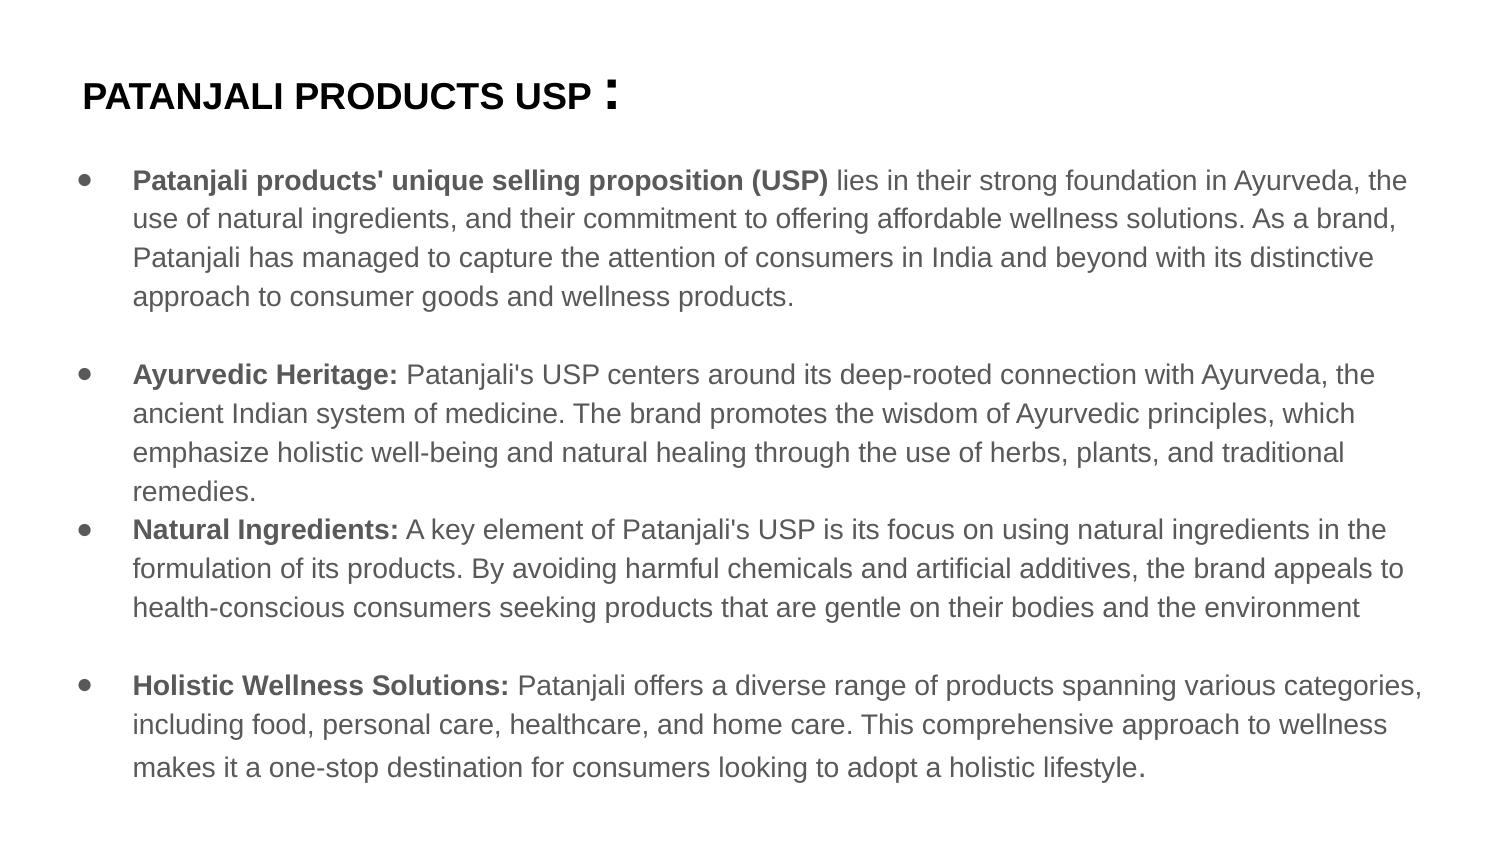

# PATANJALI PRODUCTS USP :
Patanjali products' unique selling proposition (USP) lies in their strong foundation in Ayurveda, the use of natural ingredients, and their commitment to offering affordable wellness solutions. As a brand, Patanjali has managed to capture the attention of consumers in India and beyond with its distinctive approach to consumer goods and wellness products.

Ayurvedic Heritage: Patanjali's USP centers around its deep-rooted connection with Ayurveda, the ancient Indian system of medicine. The brand promotes the wisdom of Ayurvedic principles, which emphasize holistic well-being and natural healing through the use of herbs, plants, and traditional remedies.
Natural Ingredients: A key element of Patanjali's USP is its focus on using natural ingredients in the formulation of its products. By avoiding harmful chemicals and artificial additives, the brand appeals to health-conscious consumers seeking products that are gentle on their bodies and the environment

Holistic Wellness Solutions: Patanjali offers a diverse range of products spanning various categories, including food, personal care, healthcare, and home care. This comprehensive approach to wellness makes it a one-stop destination for consumers looking to adopt a holistic lifestyle.